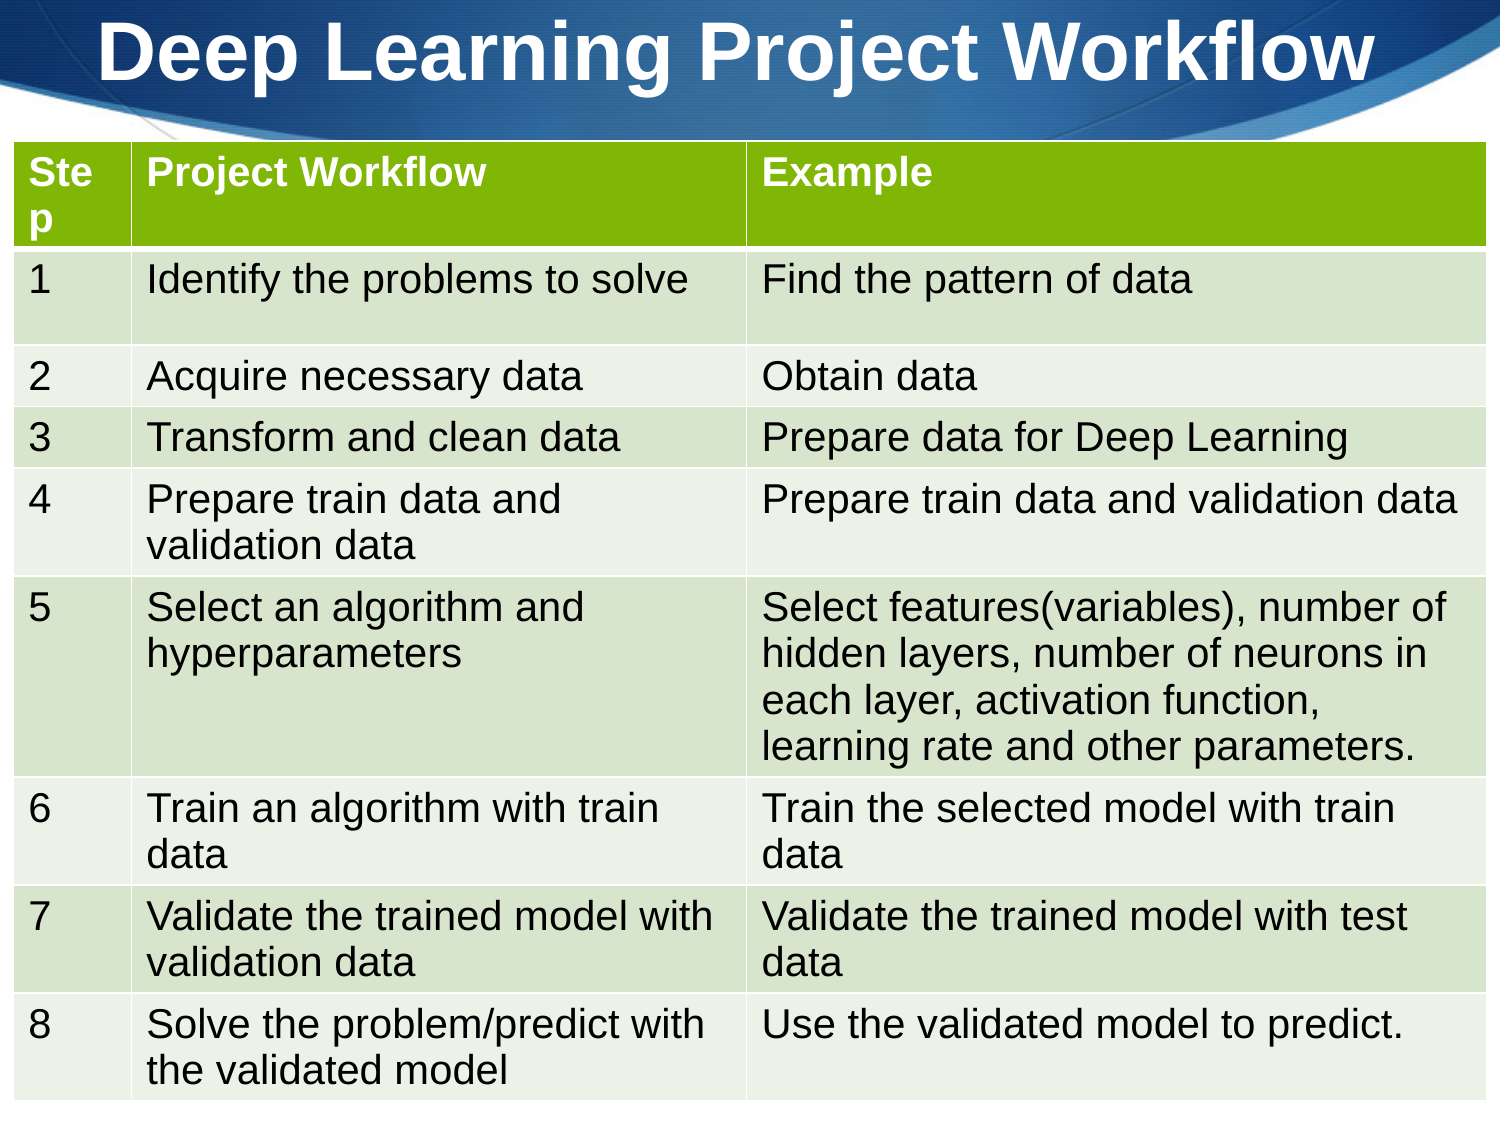

Deep Learning Project Workflow
| Step | Project Workflow | Example |
| --- | --- | --- |
| 1 | Identify the problems to solve | Find the pattern of data |
| 2 | Acquire necessary data | Obtain data |
| 3 | Transform and clean data | Prepare data for Deep Learning |
| 4 | Prepare train data and validation data | Prepare train data and validation data |
| 5 | Select an algorithm and hyperparameters | Select features(variables), number of hidden layers, number of neurons in each layer, activation function, learning rate and other parameters. |
| 6 | Train an algorithm with train data | Train the selected model with train data |
| 7 | Validate the trained model with validation data | Validate the trained model with test data |
| 8 | Solve the problem/predict with the validated model | Use the validated model to predict. |